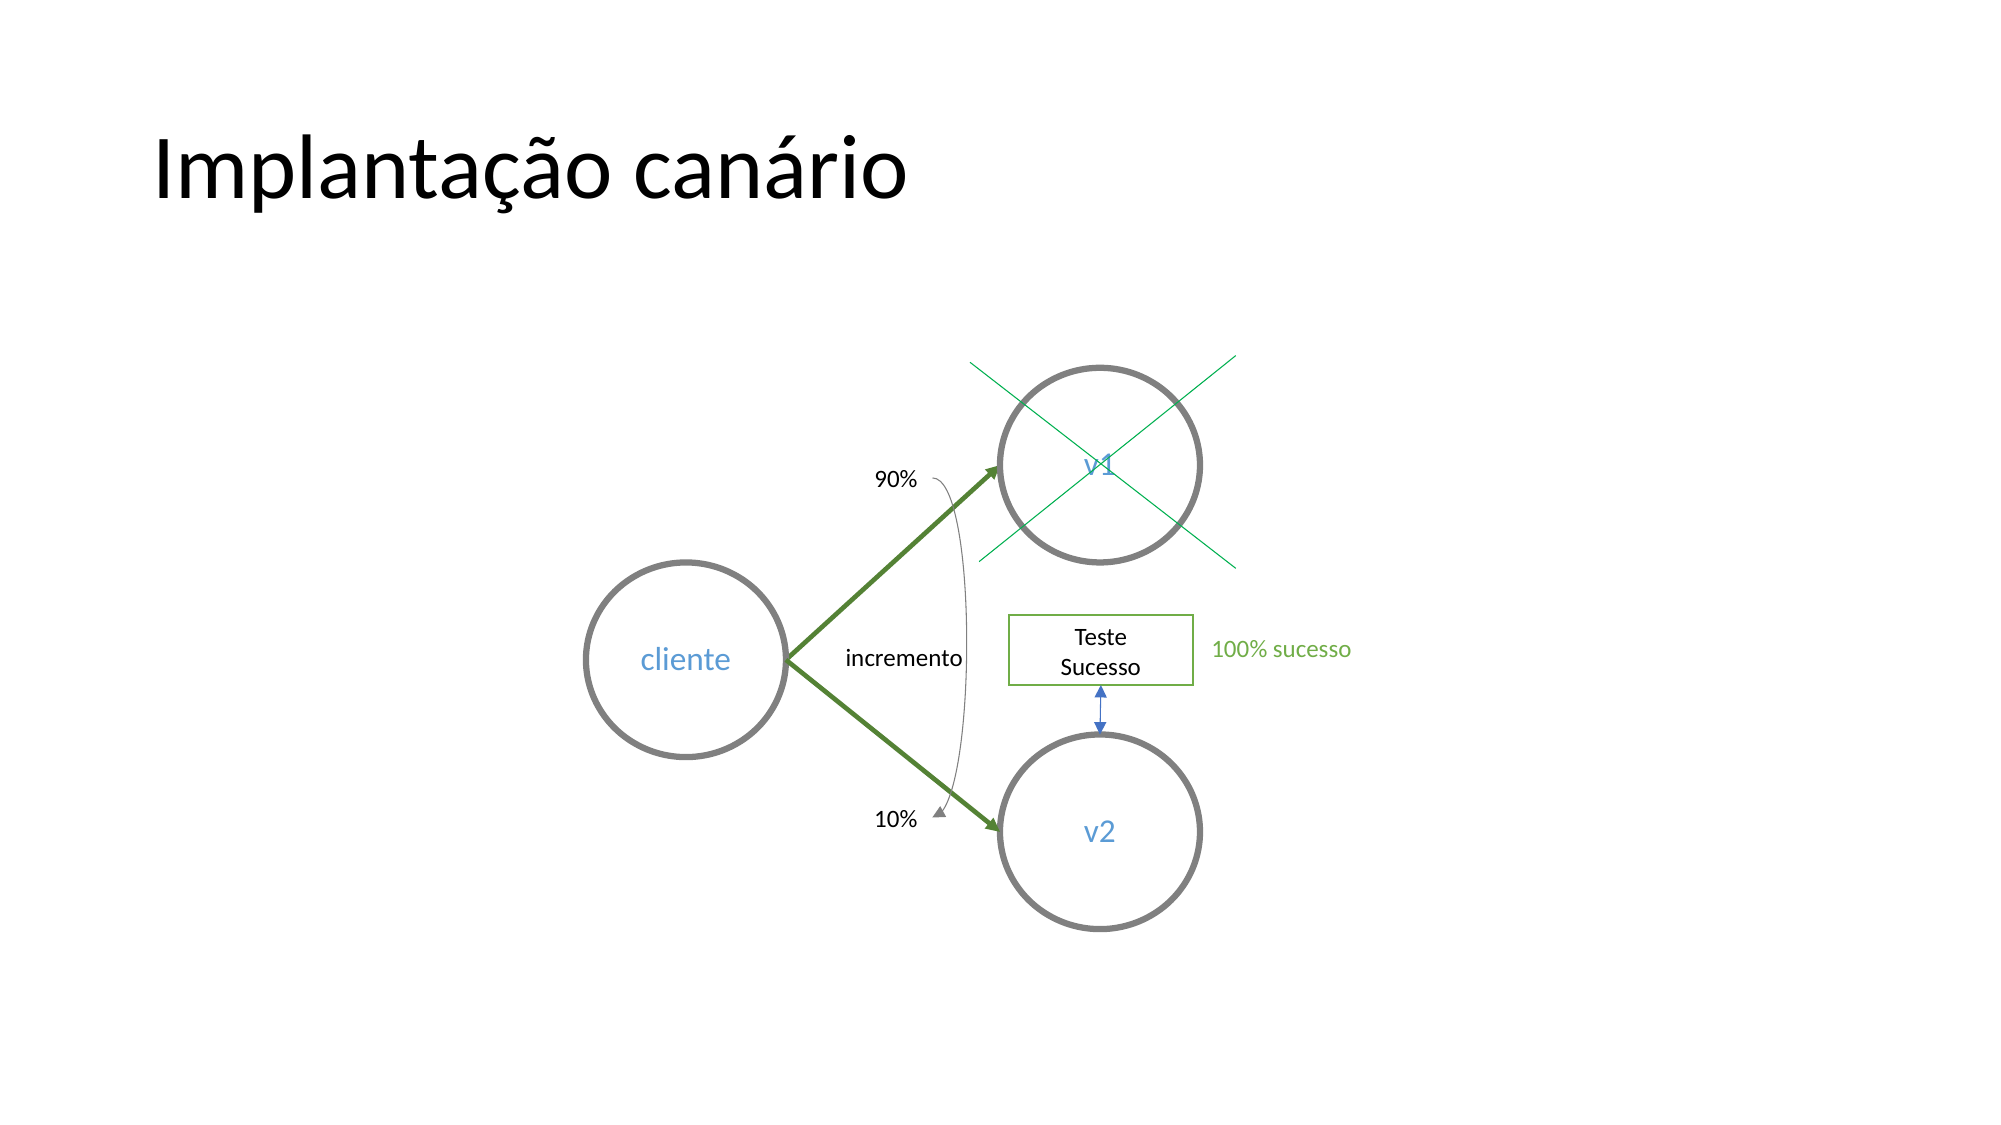

# Implantação canário

v1
90%

cliente
Teste
Sucesso
100% sucesso
incremento

v2
10%